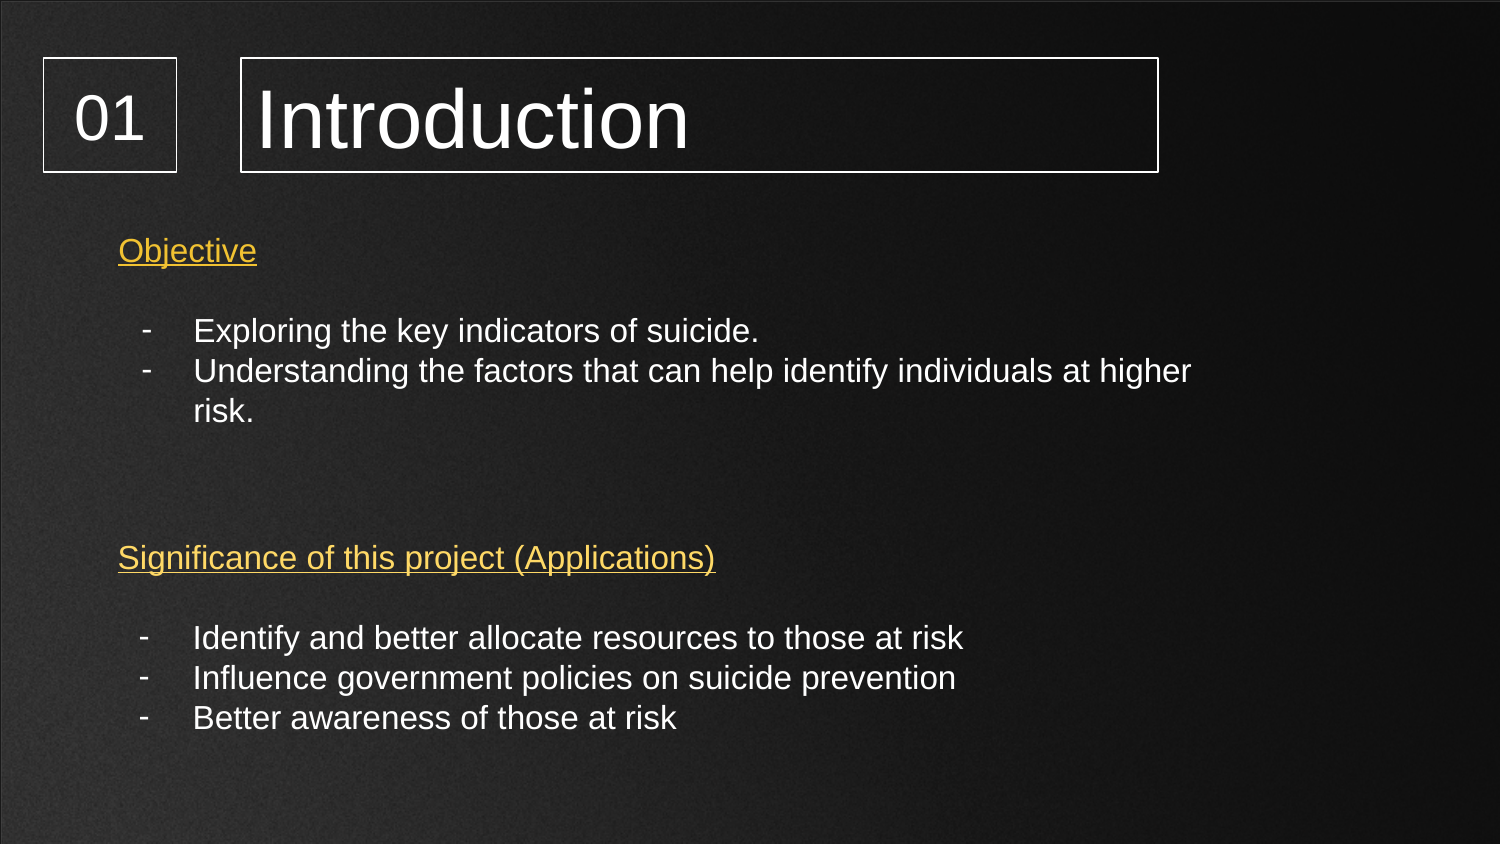

01
# Introduction
Objective

Exploring the key indicators of suicide.
Understanding the factors that can help identify individuals at higher risk.
Significance of this project (Applications)

Identify and better allocate resources to those at risk
Influence government policies on suicide prevention
Better awareness of those at risk